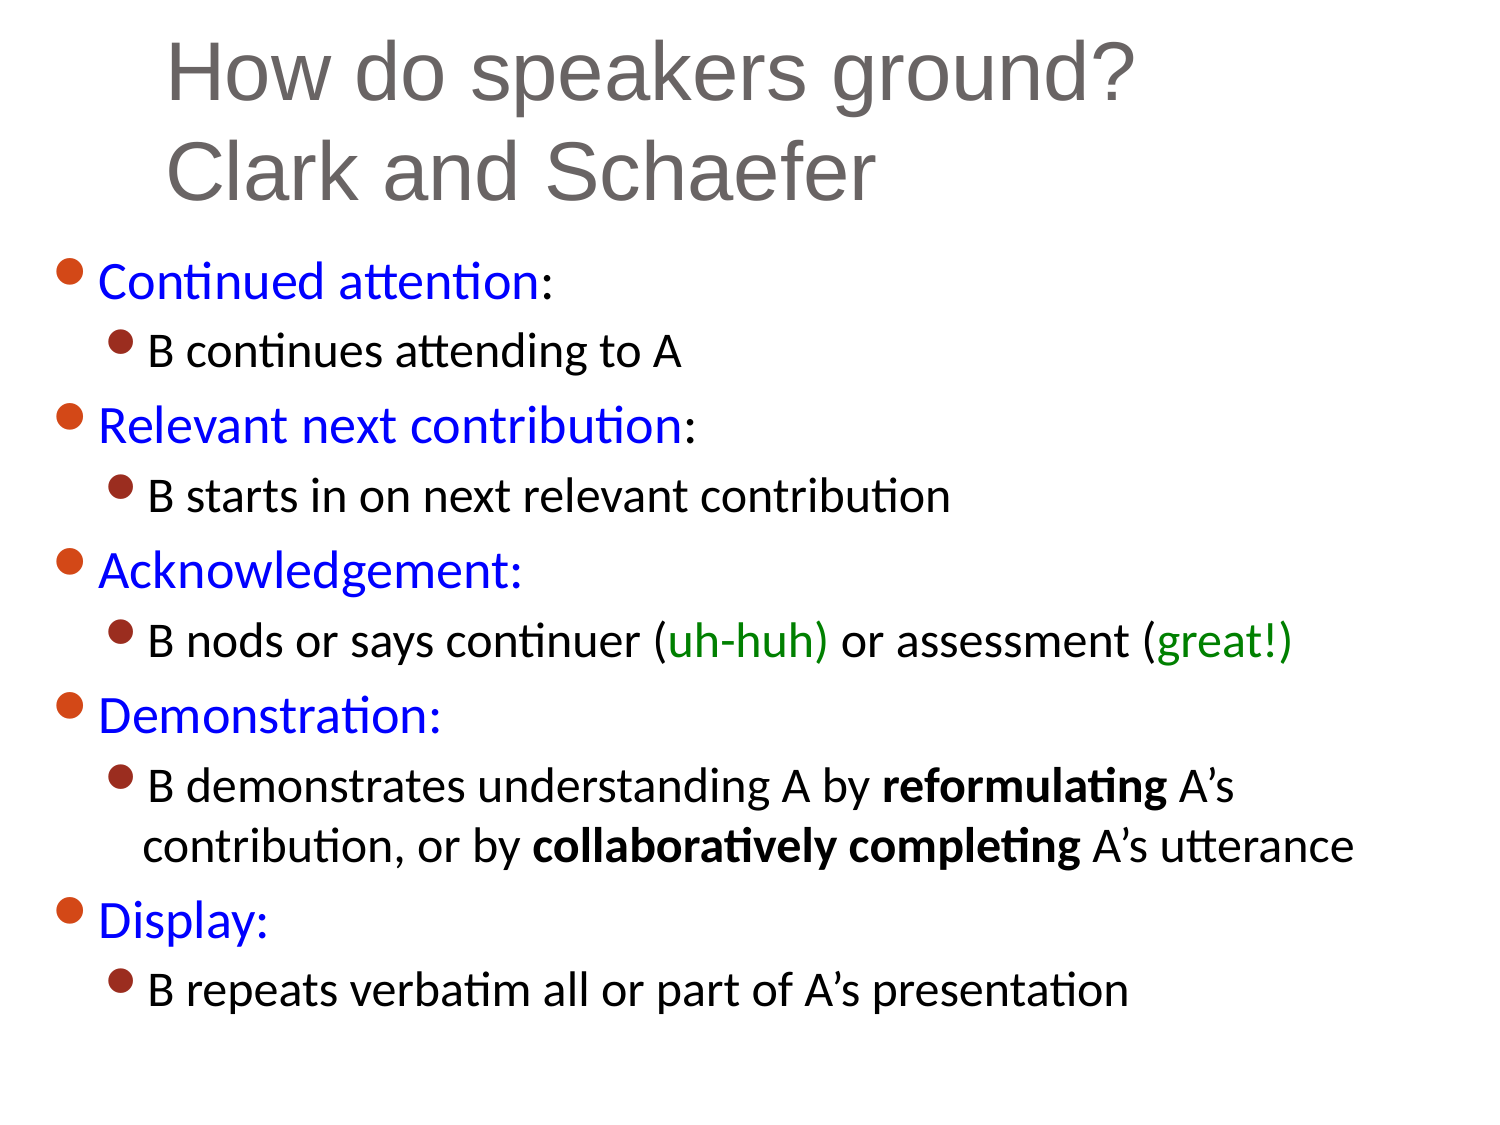

# How do speakers ground? Clark and Schaefer
Continued attention:
B continues attending to A
Relevant next contribution:
B starts in on next relevant contribution
Acknowledgement:
B nods or says continuer (uh-huh) or assessment (great!)
Demonstration:
B demonstrates understanding A by reformulating A’s contribution, or by collaboratively completing A’s utterance
Display:
B repeats verbatim all or part of A’s presentation